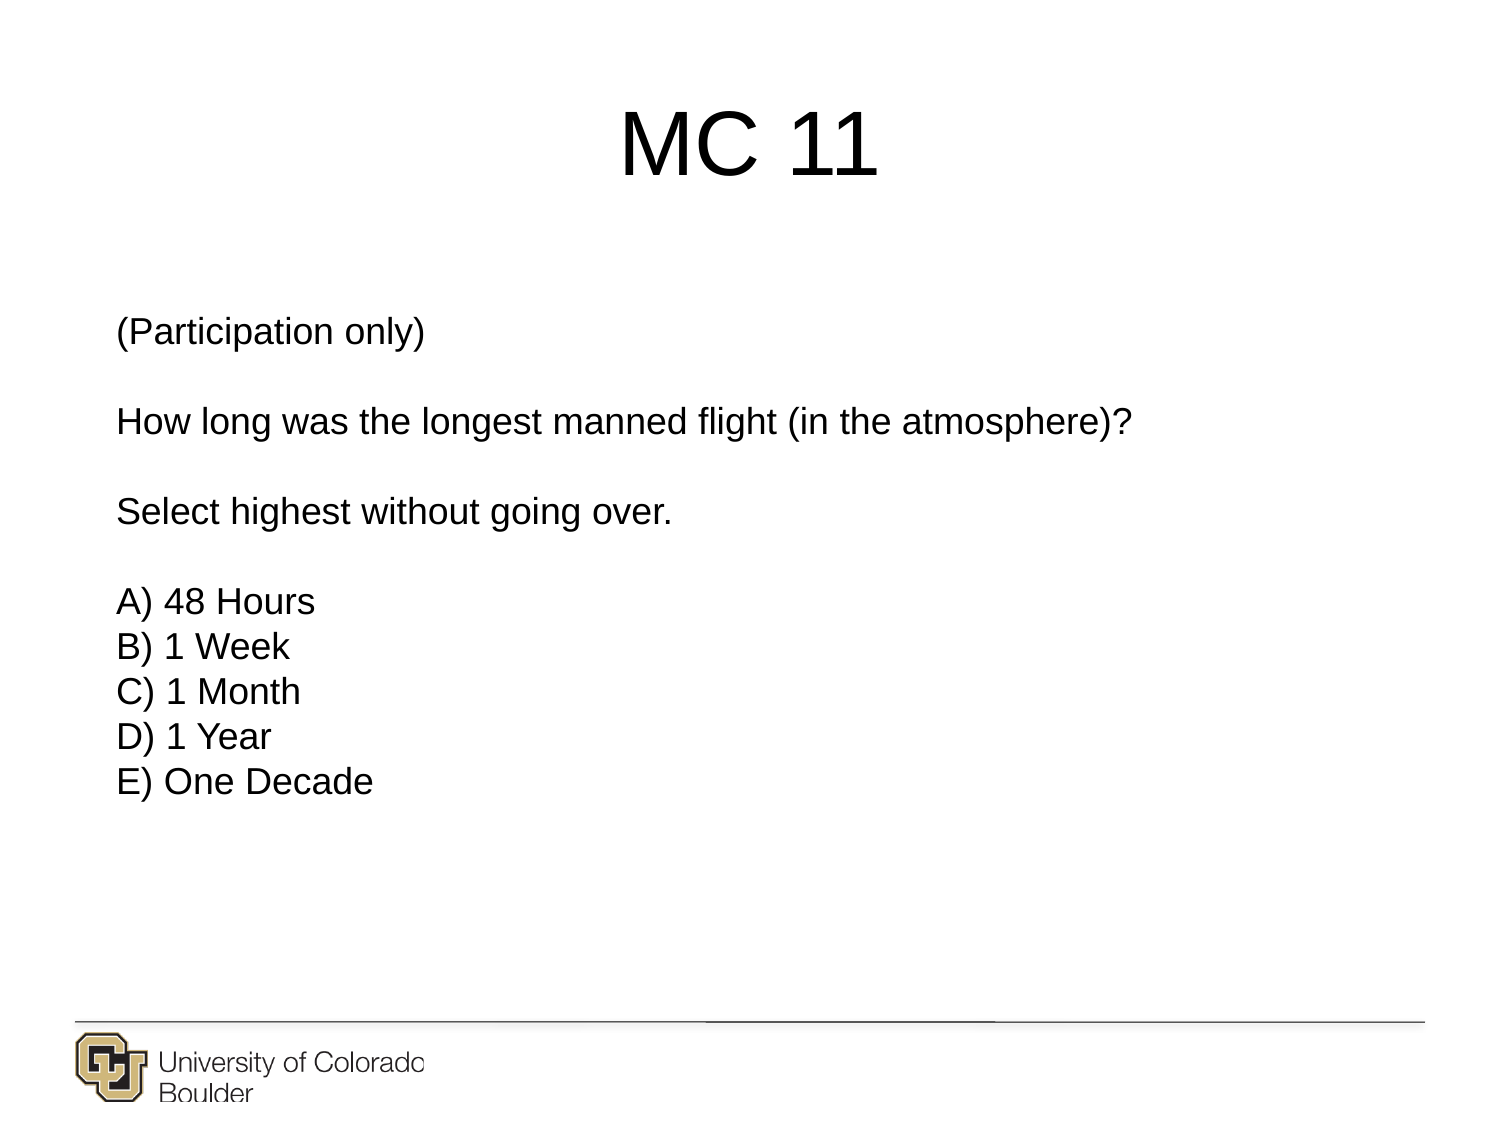

# MC 11
(Participation only)
How long was the longest manned flight (in the atmosphere)?

Select highest without going over.

A) 48 Hours
B) 1 Week
C) 1 Month
D) 1 Year
E) One Decade